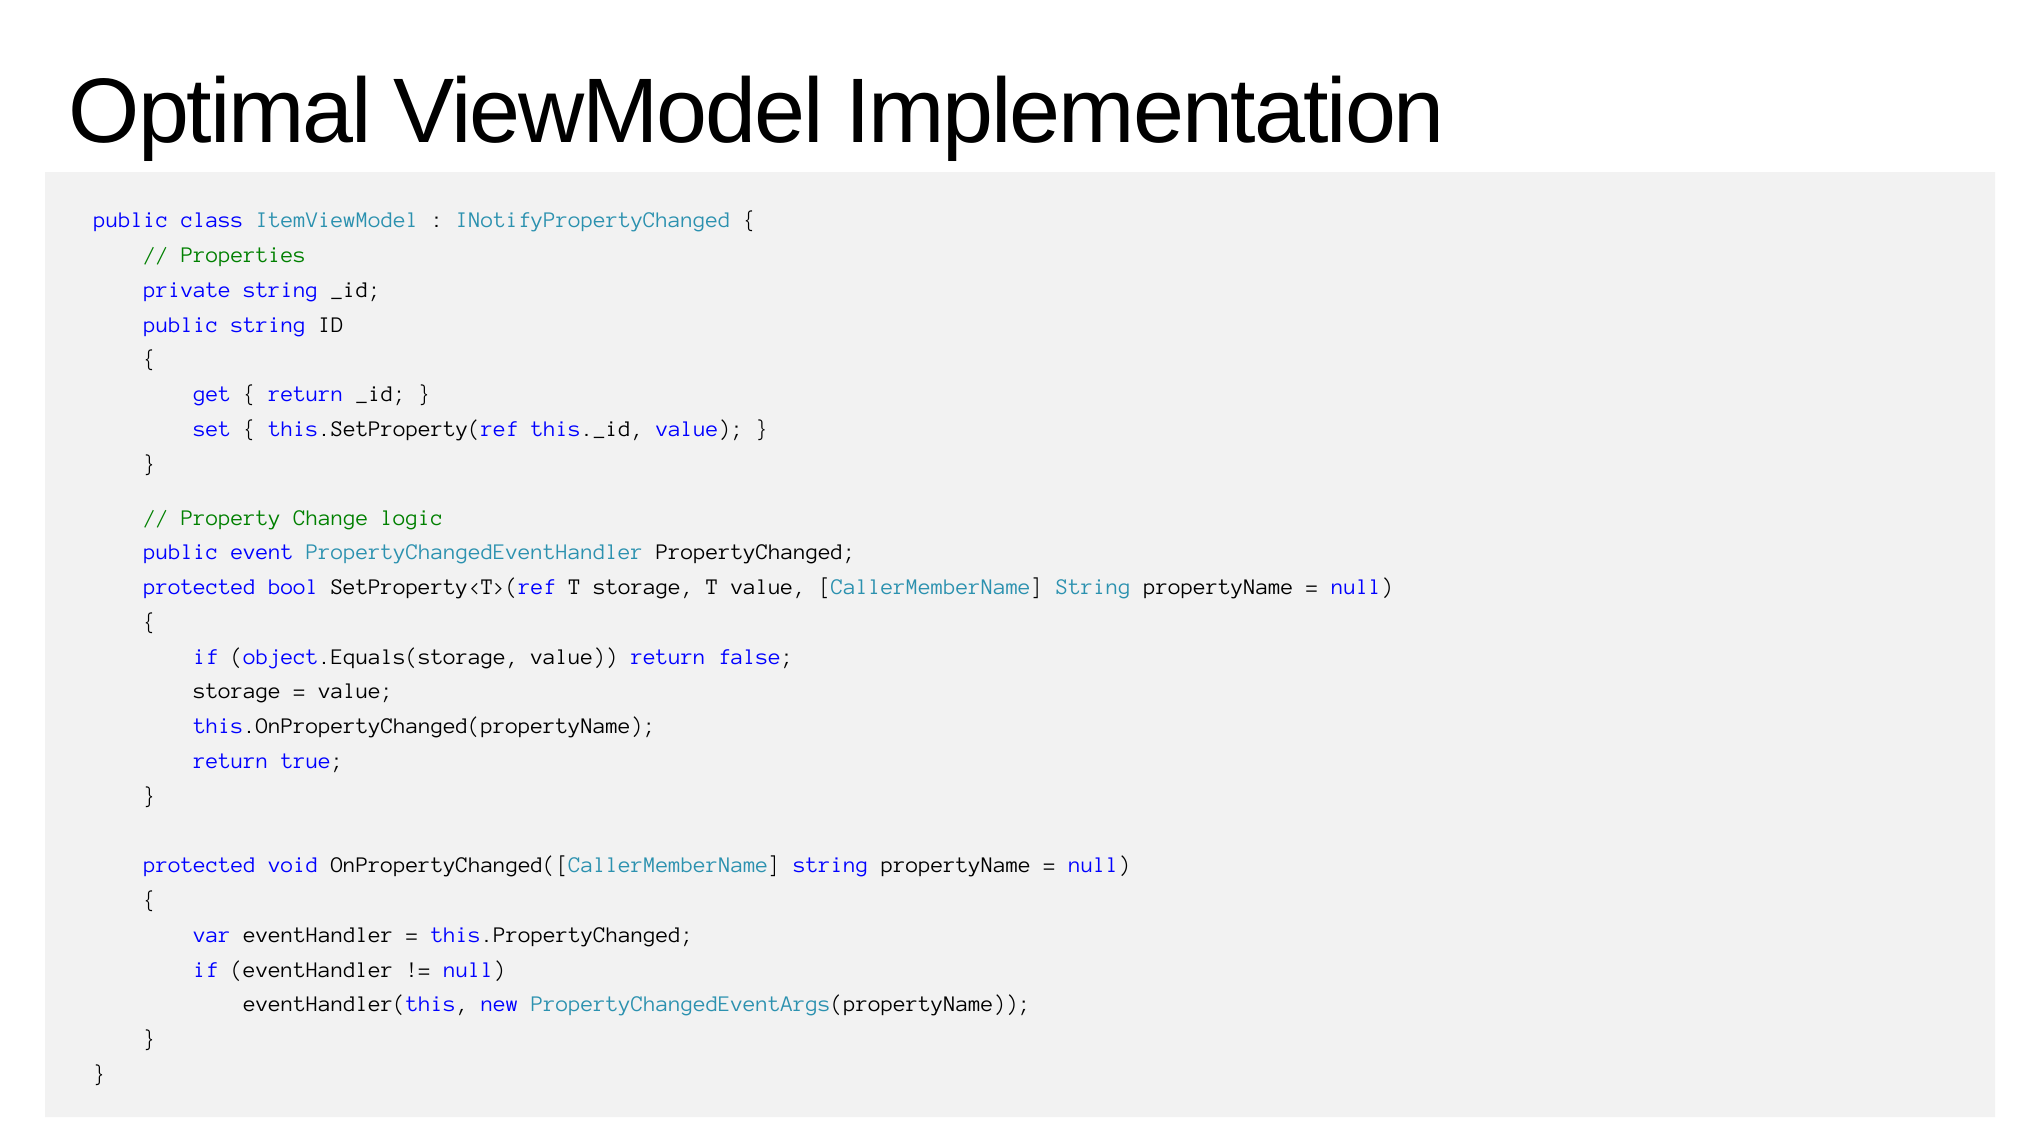

# Optimal ViewModel Implementation
public class ItemViewModel : INotifyPropertyChanged {
    // Properties
    private string _id;
    public string ID
    {
        get { return _id; }
        set { this.SetProperty(ref this._id, value); }
    }

    // Property Change logic
    public event PropertyChangedEventHandler PropertyChanged;
    protected bool SetProperty<T>(ref T storage, T value, [CallerMemberName] String propertyName = null)
    {
        if (object.Equals(storage, value)) return false;
        storage = value;
        this.OnPropertyChanged(propertyName);
        return true;
    }

    protected void OnPropertyChanged([CallerMemberName] string propertyName = null)
    {
        var eventHandler = this.PropertyChanged;
        if (eventHandler != null)
            eventHandler(this, new PropertyChangedEventArgs(propertyName));
    }
}